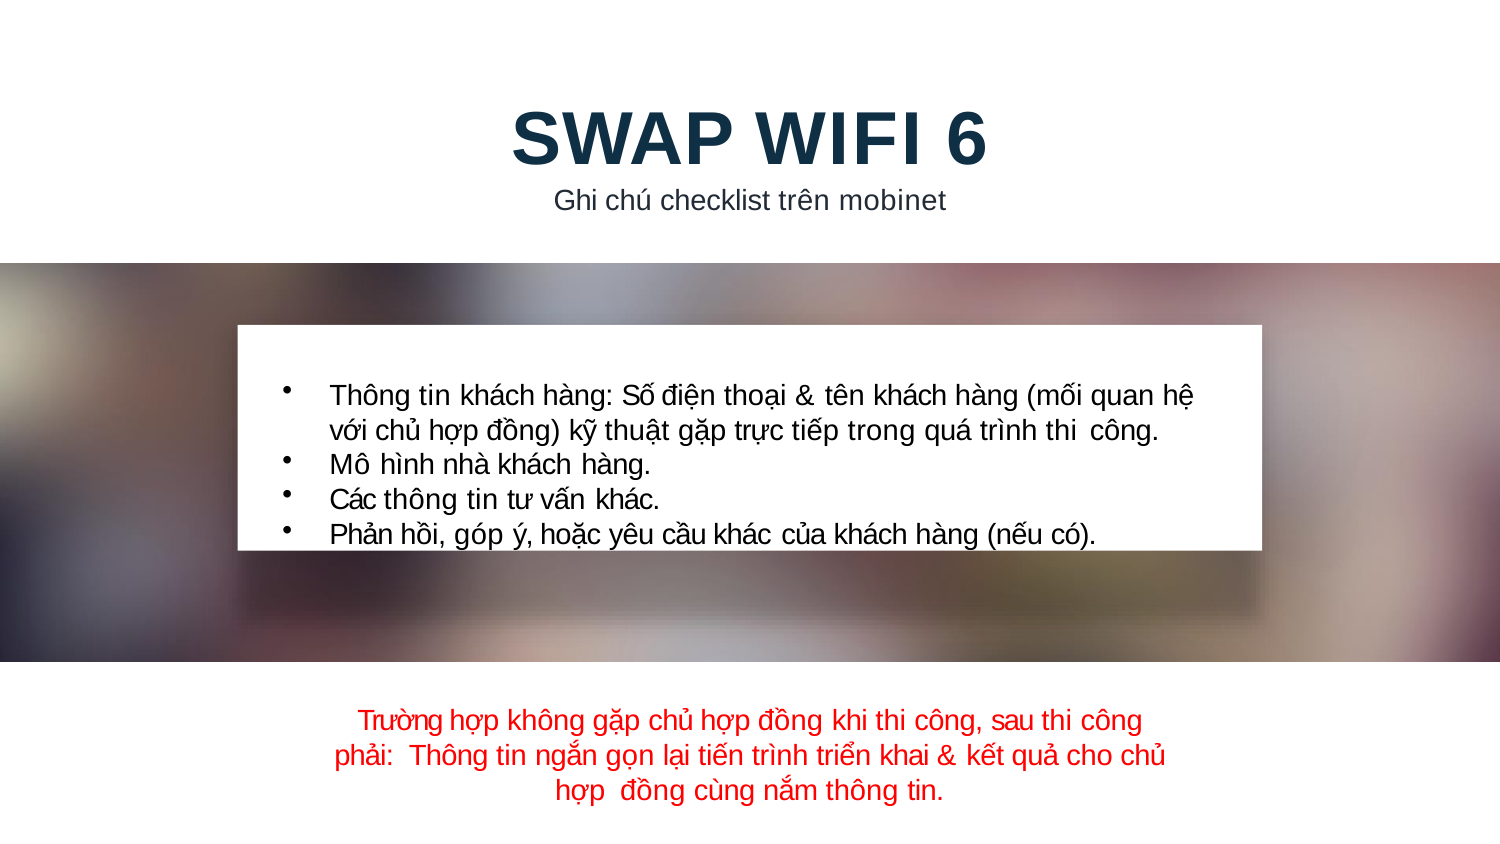

# SWAP WIFI 6
Ghi chú checklist trên mobinet

Thông tin khách hàng: Số điện thoại & tên khách hàng (mối quan hệ
với chủ hợp đồng) kỹ thuật gặp trực tiếp trong quá trình thi công.
Mô hình nhà khách hàng.
Các thông tin tư vấn khác.
Phản hồi, góp ý, hoặc yêu cầu khác của khách hàng (nếu có).
Trường hợp không gặp chủ hợp đồng khi thi công, sau thi công phải:  Thông tin ngắn gọn lại tiến trình triển khai & kết quả cho chủ hợp  đồng cùng nắm thông tin.